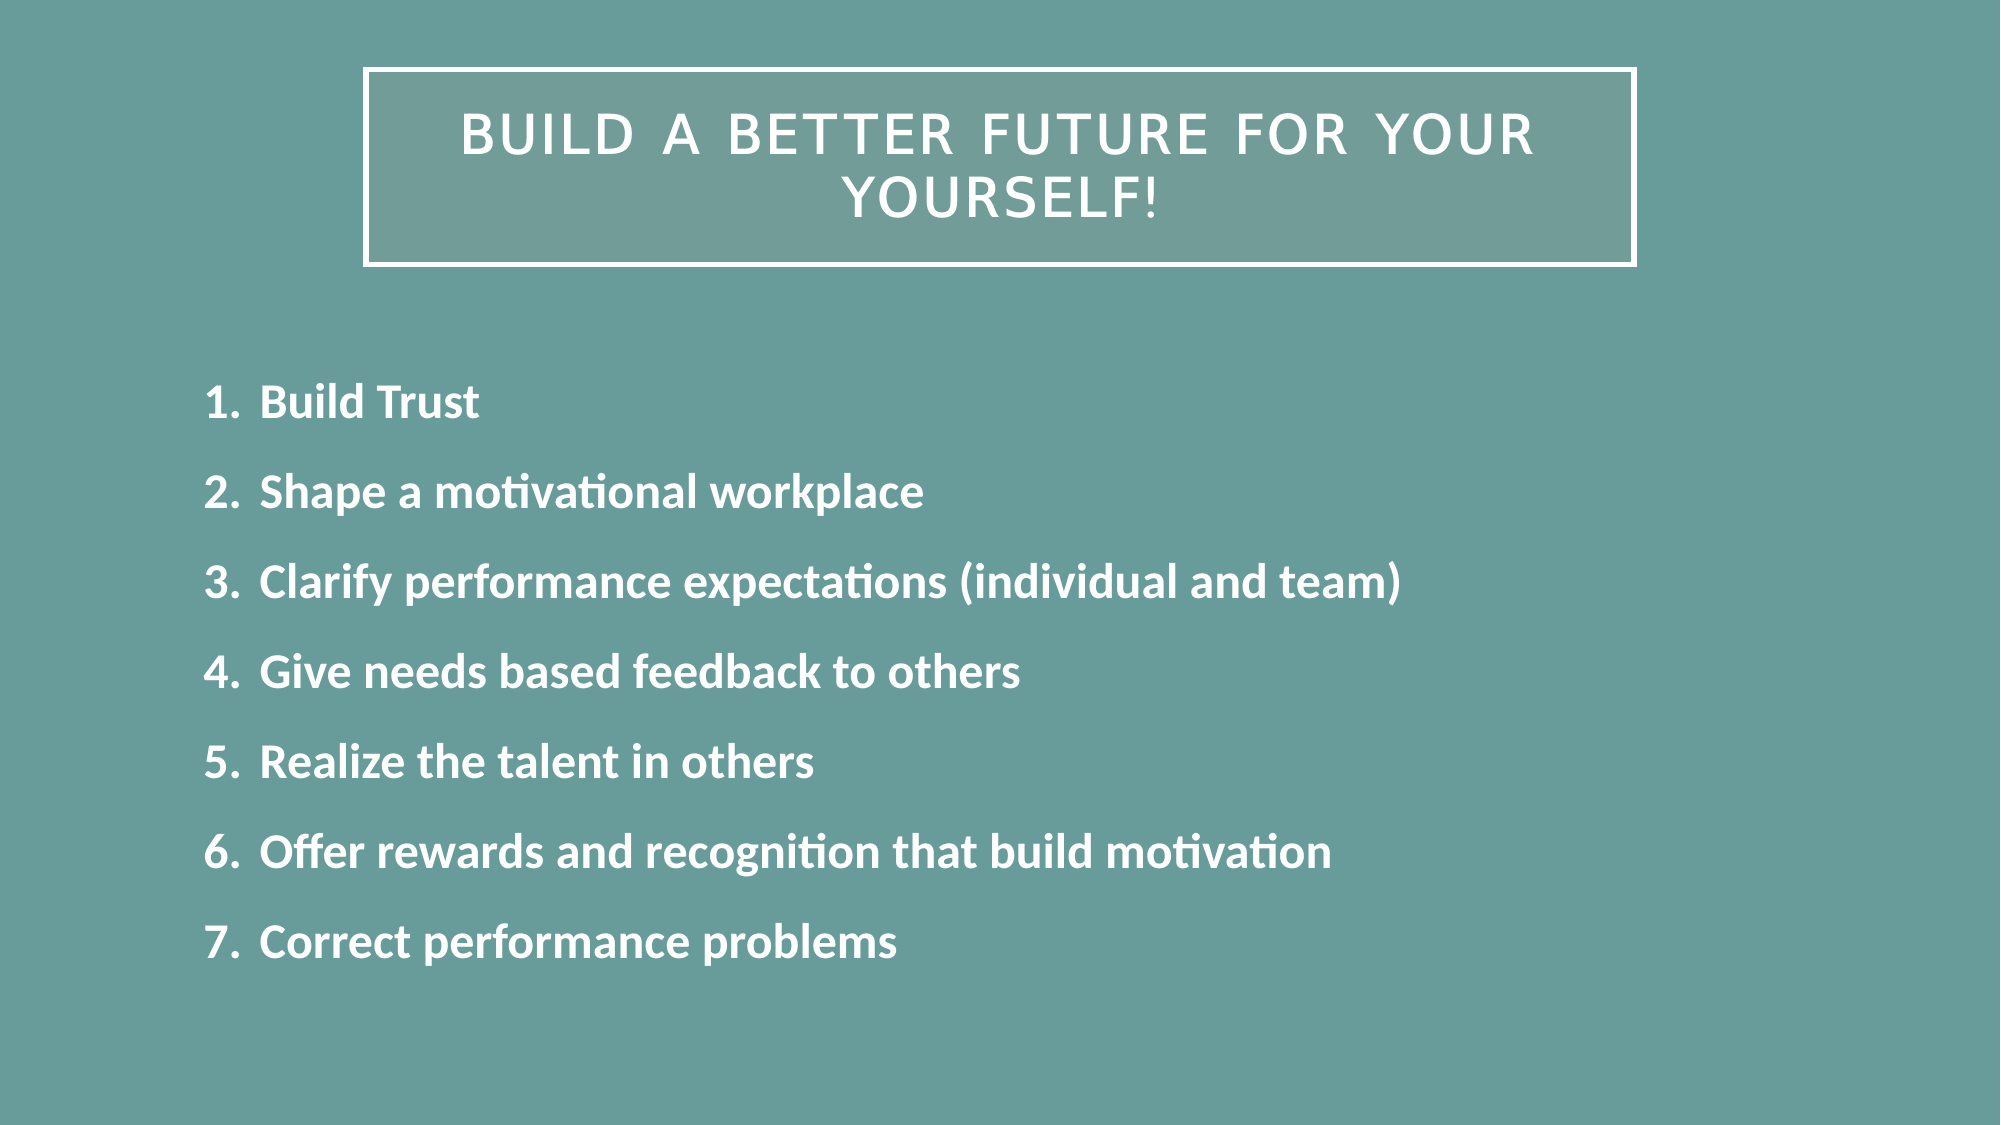

# Build a better future for your yourself!
Build Trust
Shape a motivational workplace
Clarify performance expectations (individual and team)
Give needs based feedback to others
Realize the talent in others
Offer rewards and recognition that build motivation
Correct performance problems